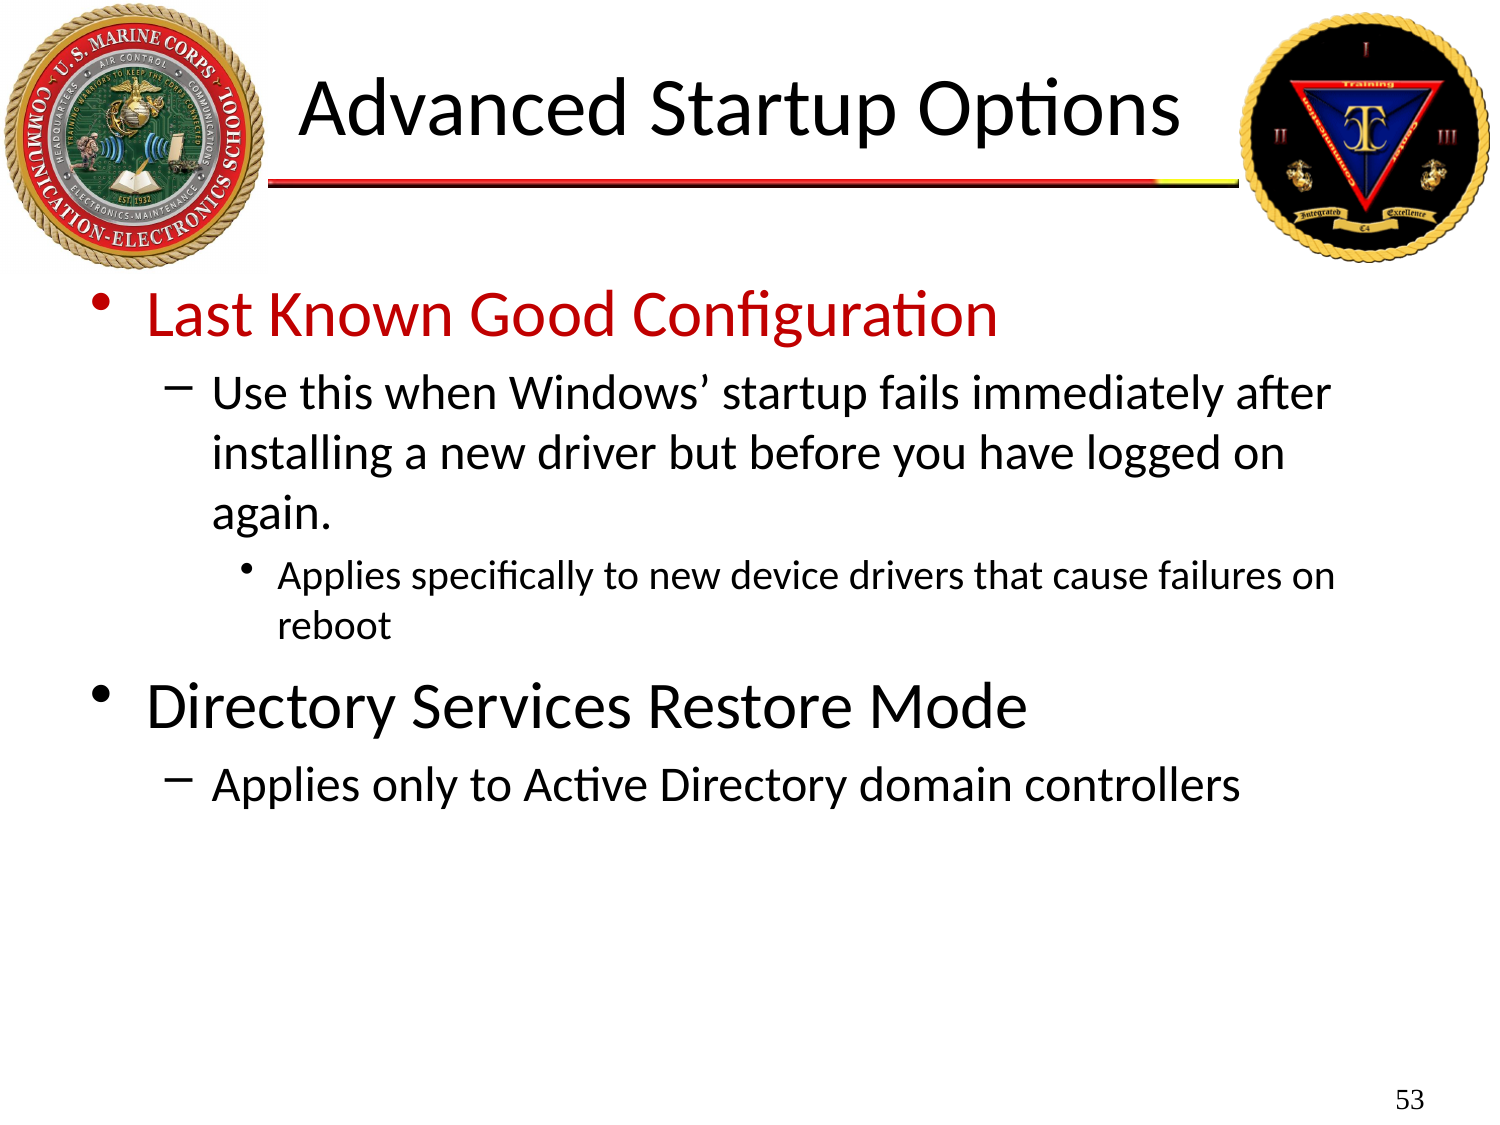

# Advanced Startup Options
Last Known Good Configuration
Use this when Windows’ startup fails immediately after installing a new driver but before you have logged on again.
Applies specifically to new device drivers that cause failures on reboot
Directory Services Restore Mode
Applies only to Active Directory domain controllers